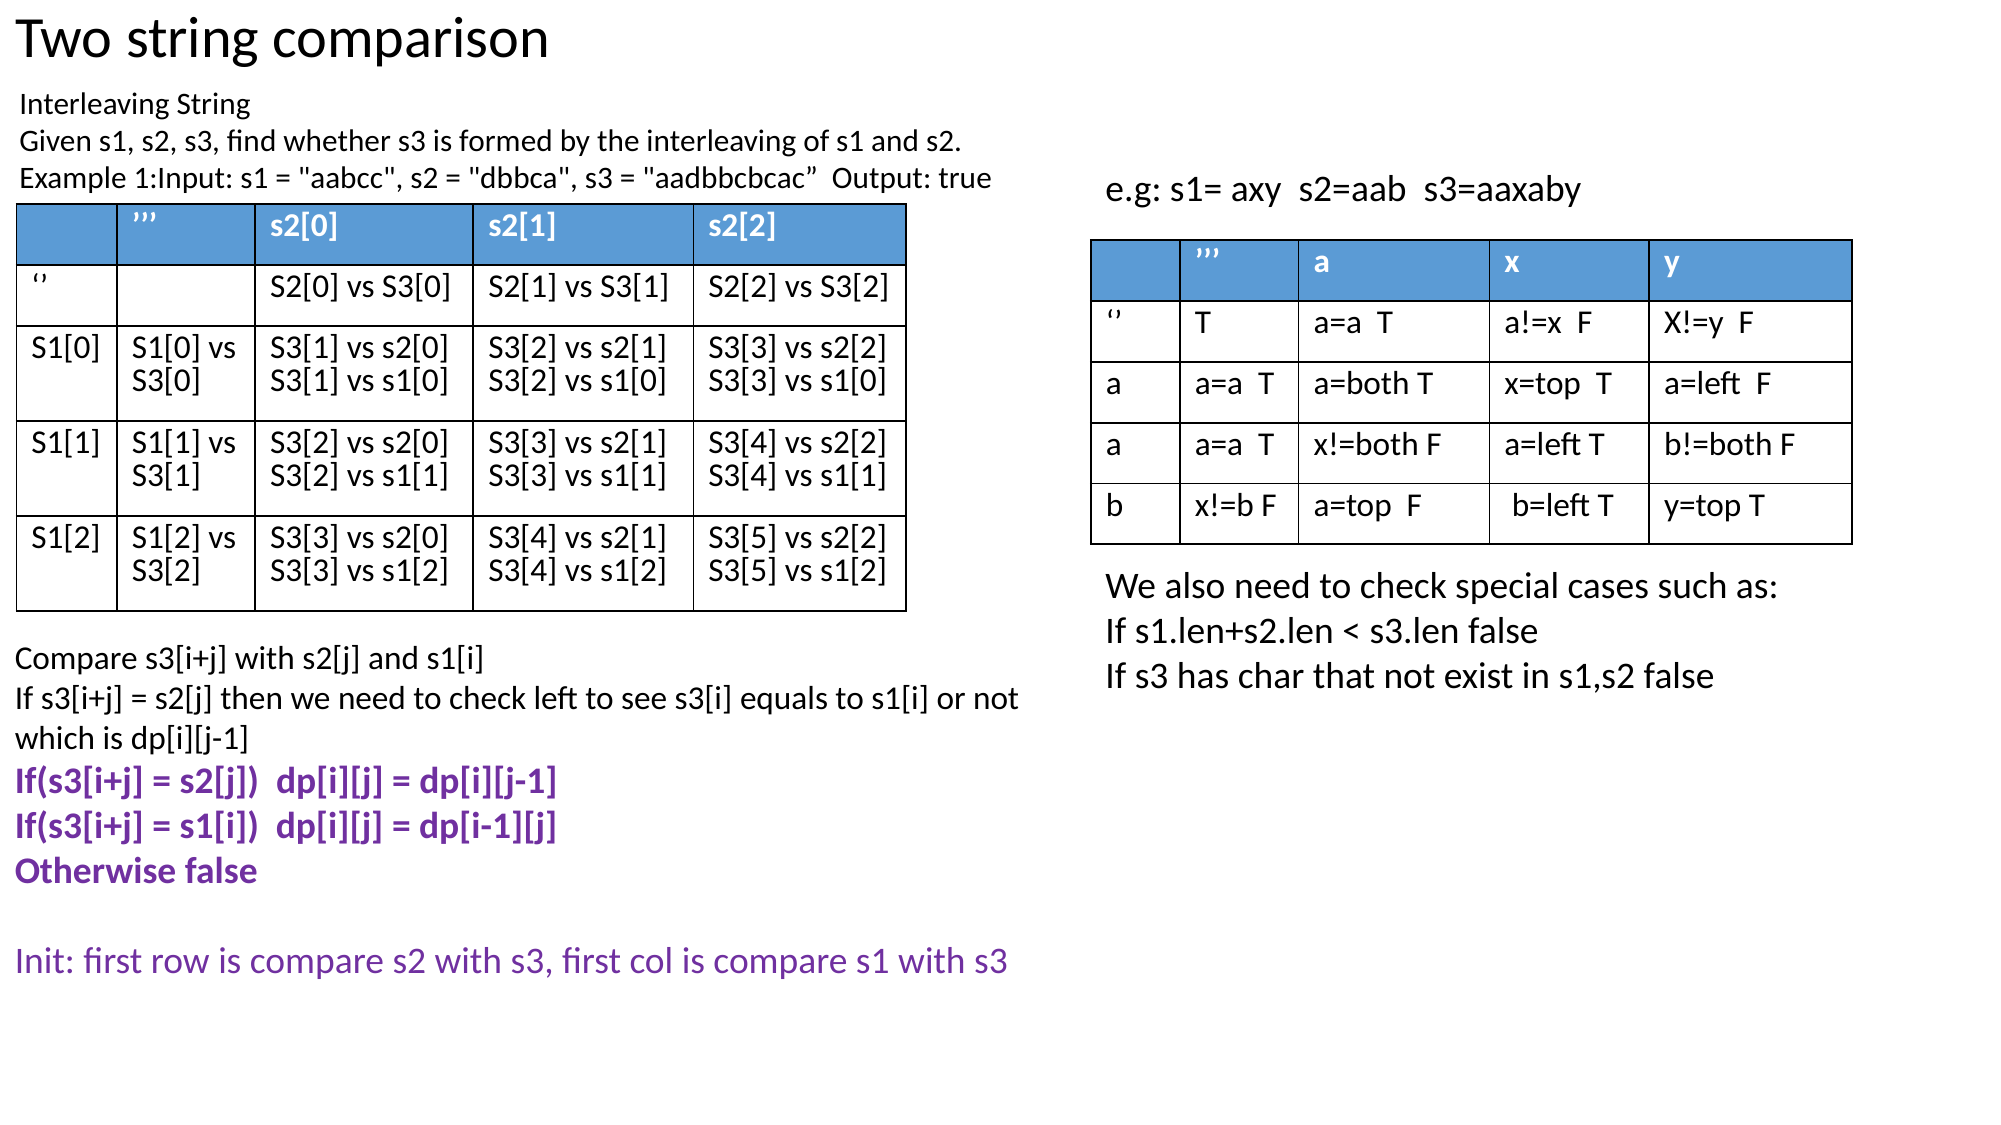

# Two string comparison
Interleaving String
Given s1, s2, s3, find whether s3 is formed by the interleaving of s1 and s2.
Example 1:Input: s1 = "aabcc", s2 = "dbbca", s3 = "aadbbcbcac”  Output: true
e.g: s1= axy  s2=aab  s3=aaxaby
|  | ’’’ | s2[0] | s2[1] | s2[2] |
| --- | --- | --- | --- | --- |
| ‘’ |  | S2[0] vs S3[0] | S2[1] vs S3[1] | S2[2] vs S3[2] |
| S1[0] | S1[0] vs S3[0] | S3[1] vs s2[0] S3[1] vs s1[0] | S3[2] vs s2[1] S3[2] vs s1[0] | S3[3] vs s2[2] S3[3] vs s1[0] |
| S1[1] | S1[1] vs S3[1] | S3[2] vs s2[0] S3[2] vs s1[1] | S3[3] vs s2[1] S3[3] vs s1[1] | S3[4] vs s2[2] S3[4] vs s1[1] |
| S1[2] | S1[2] vs S3[2] | S3[3] vs s2[0] S3[3] vs s1[2] | S3[4] vs s2[1] S3[4] vs s1[2] | S3[5] vs s2[2] S3[5] vs s1[2] |
|  | ’’’ | a | x | y |
| --- | --- | --- | --- | --- |
| ‘’ | T | a=a T | a!=x F | X!=y F |
| a | a=a T | a=both T | x=top T | a=left F |
| a | a=a T | x!=both F | a=left T | b!=both F |
| b | x!=b F | a=top F | b=left T | y=top T |
We also need to check special cases such as:
If s1.len+s2.len < s3.len false
If s3 has char that not exist in s1,s2 false
Compare s3[i+j] with s2[j] and s1[i]
If s3[i+j] = s2[j] then we need to check left to see s3[i] equals to s1[i] or not which is dp[i][j-1]
If(s3[i+j] = s2[j])  dp[i][j] = dp[i][j-1]
If(s3[i+j] = s1[i])  dp[i][j] = dp[i-1][j]
Otherwise false

Init: first row is compare s2 with s3, first col is compare s1 with s3